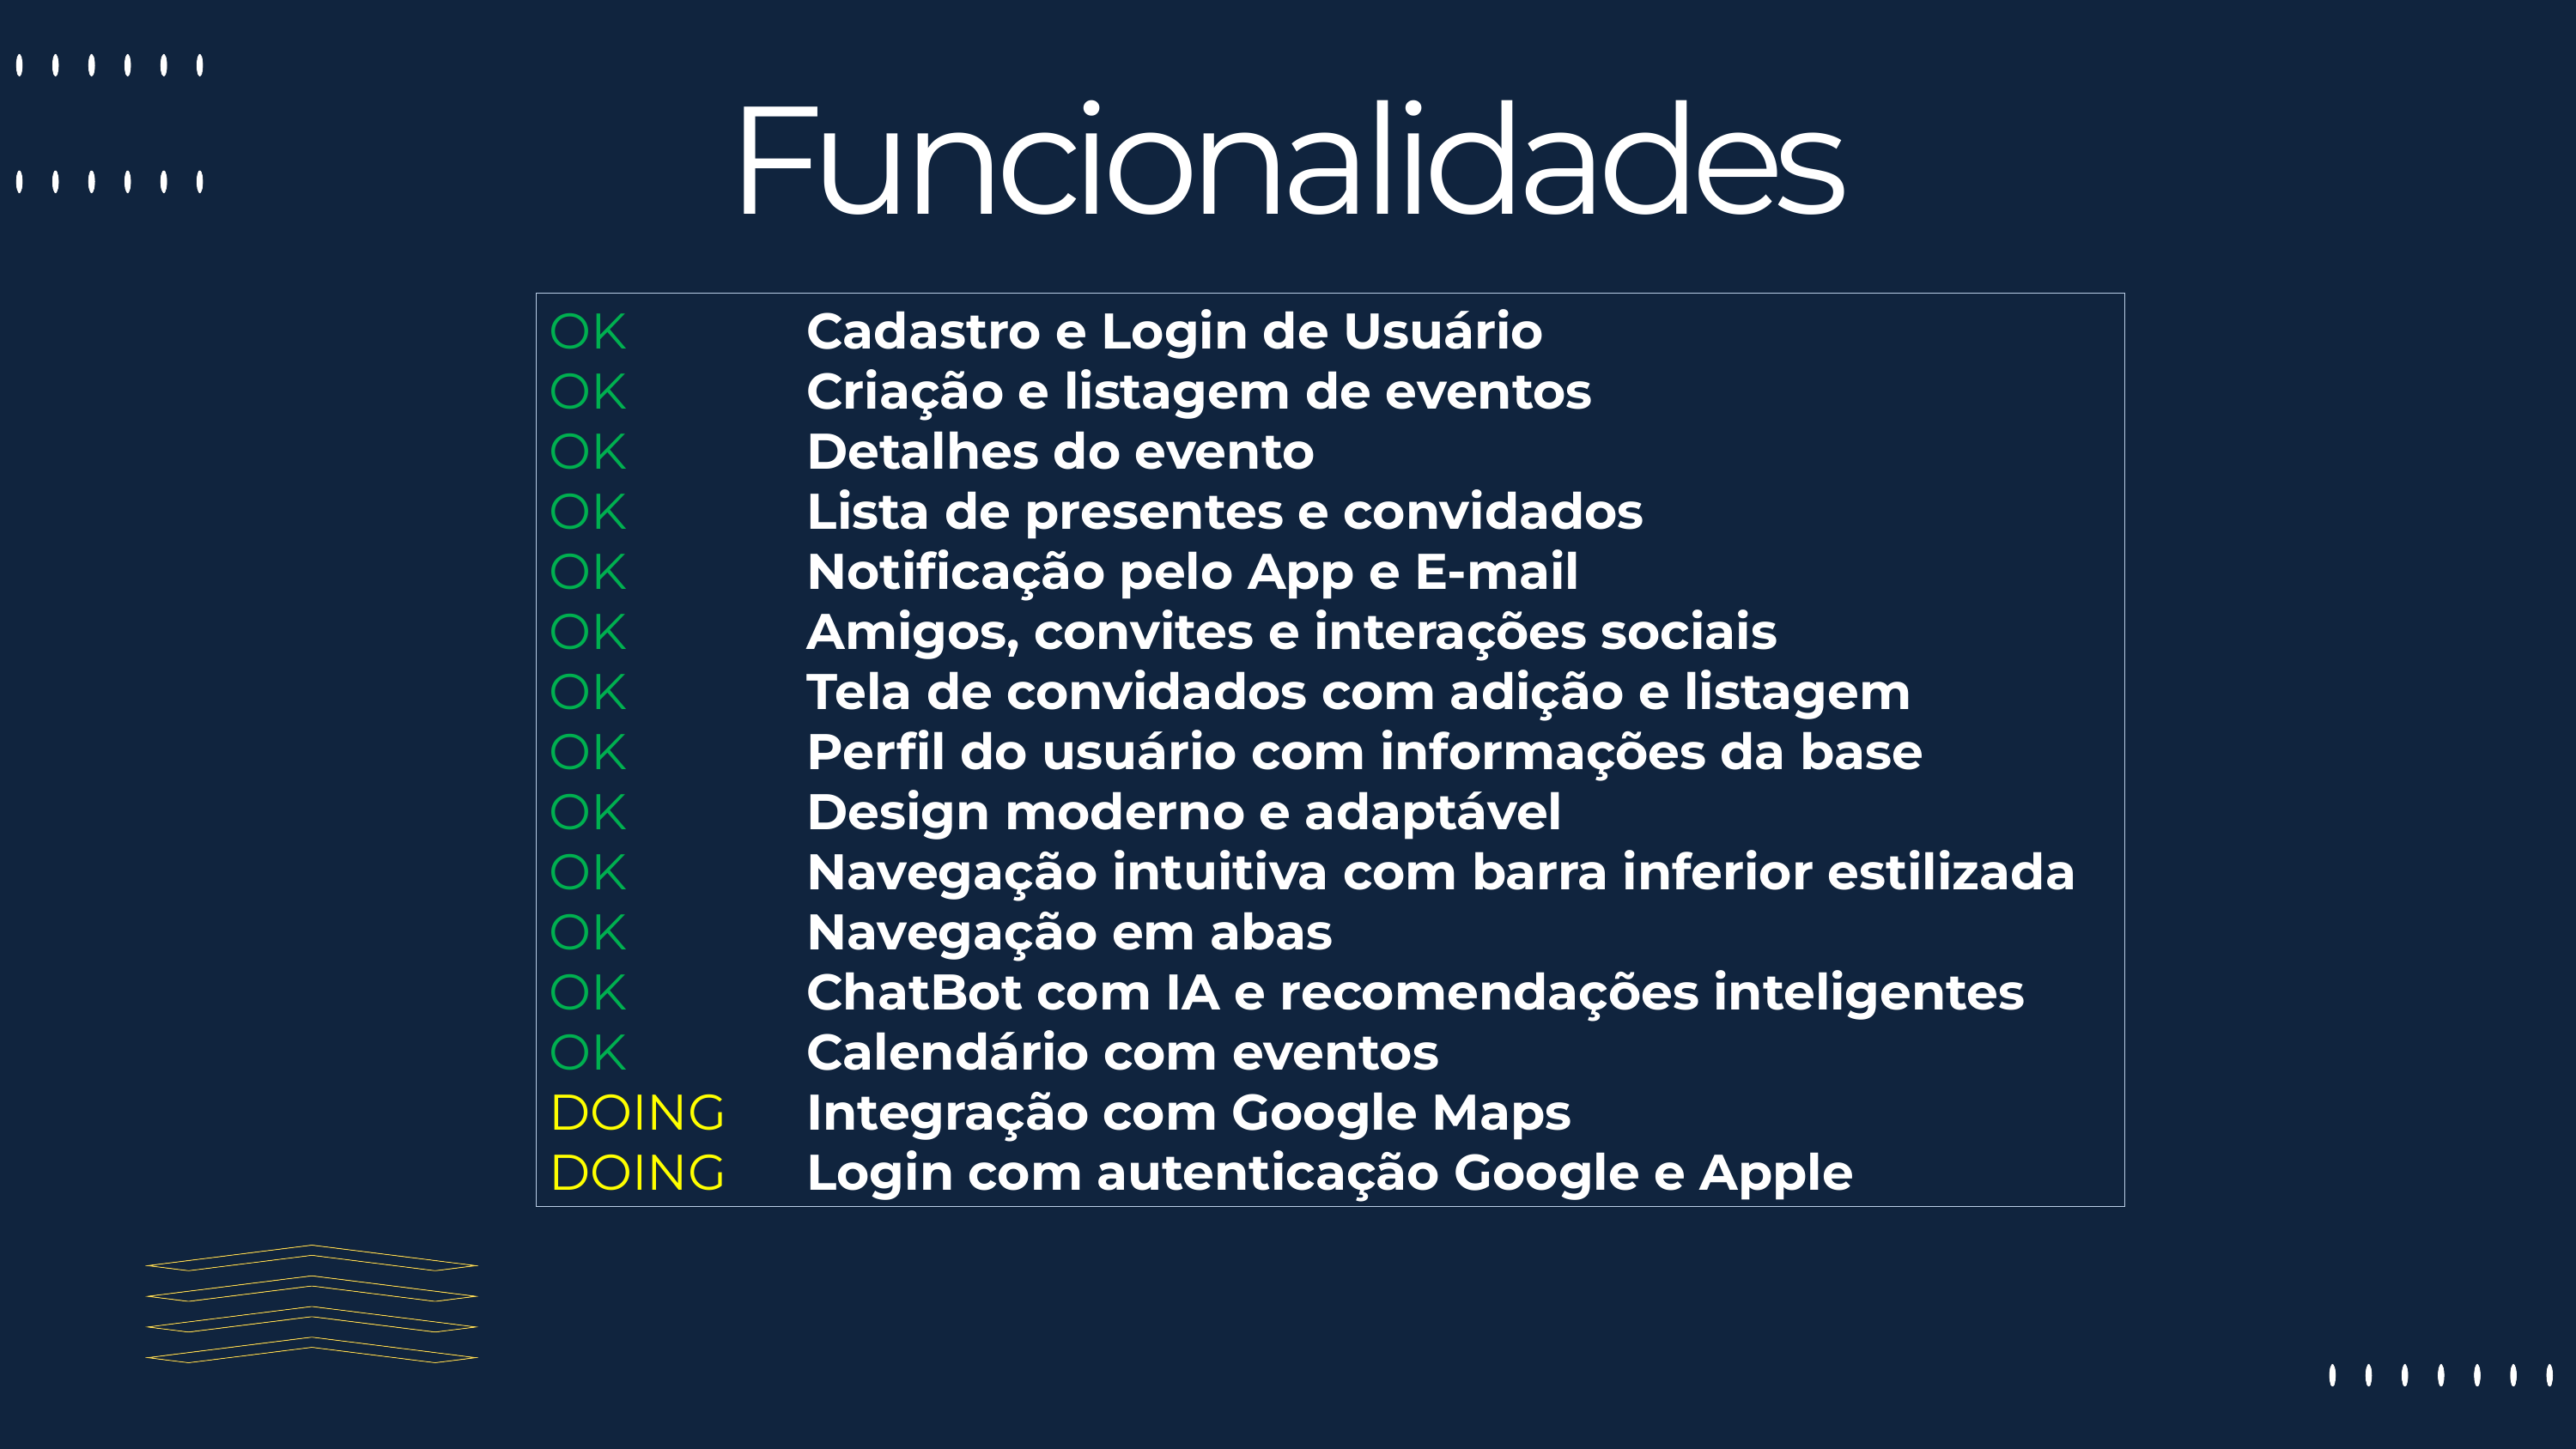

Funcionalidades
OK		Cadastro e Login de Usuário
OK		Criação e listagem de eventos
OK		Detalhes do evento
OK		Lista de presentes e convidados
OK		Notificação pelo App e E-mail
OK		Amigos, convites e interações sociais
OK		Tela de convidados com adição e listagem
OK		Perfil do usuário com informações da base
OK		Design moderno e adaptável
OK		Navegação intuitiva com barra inferior estilizada
OK		Navegação em abas
OK		ChatBot com IA e recomendações inteligentes
OK		Calendário com eventos
DOING	Integração com Google Maps
DOING	Login com autenticação Google e Apple